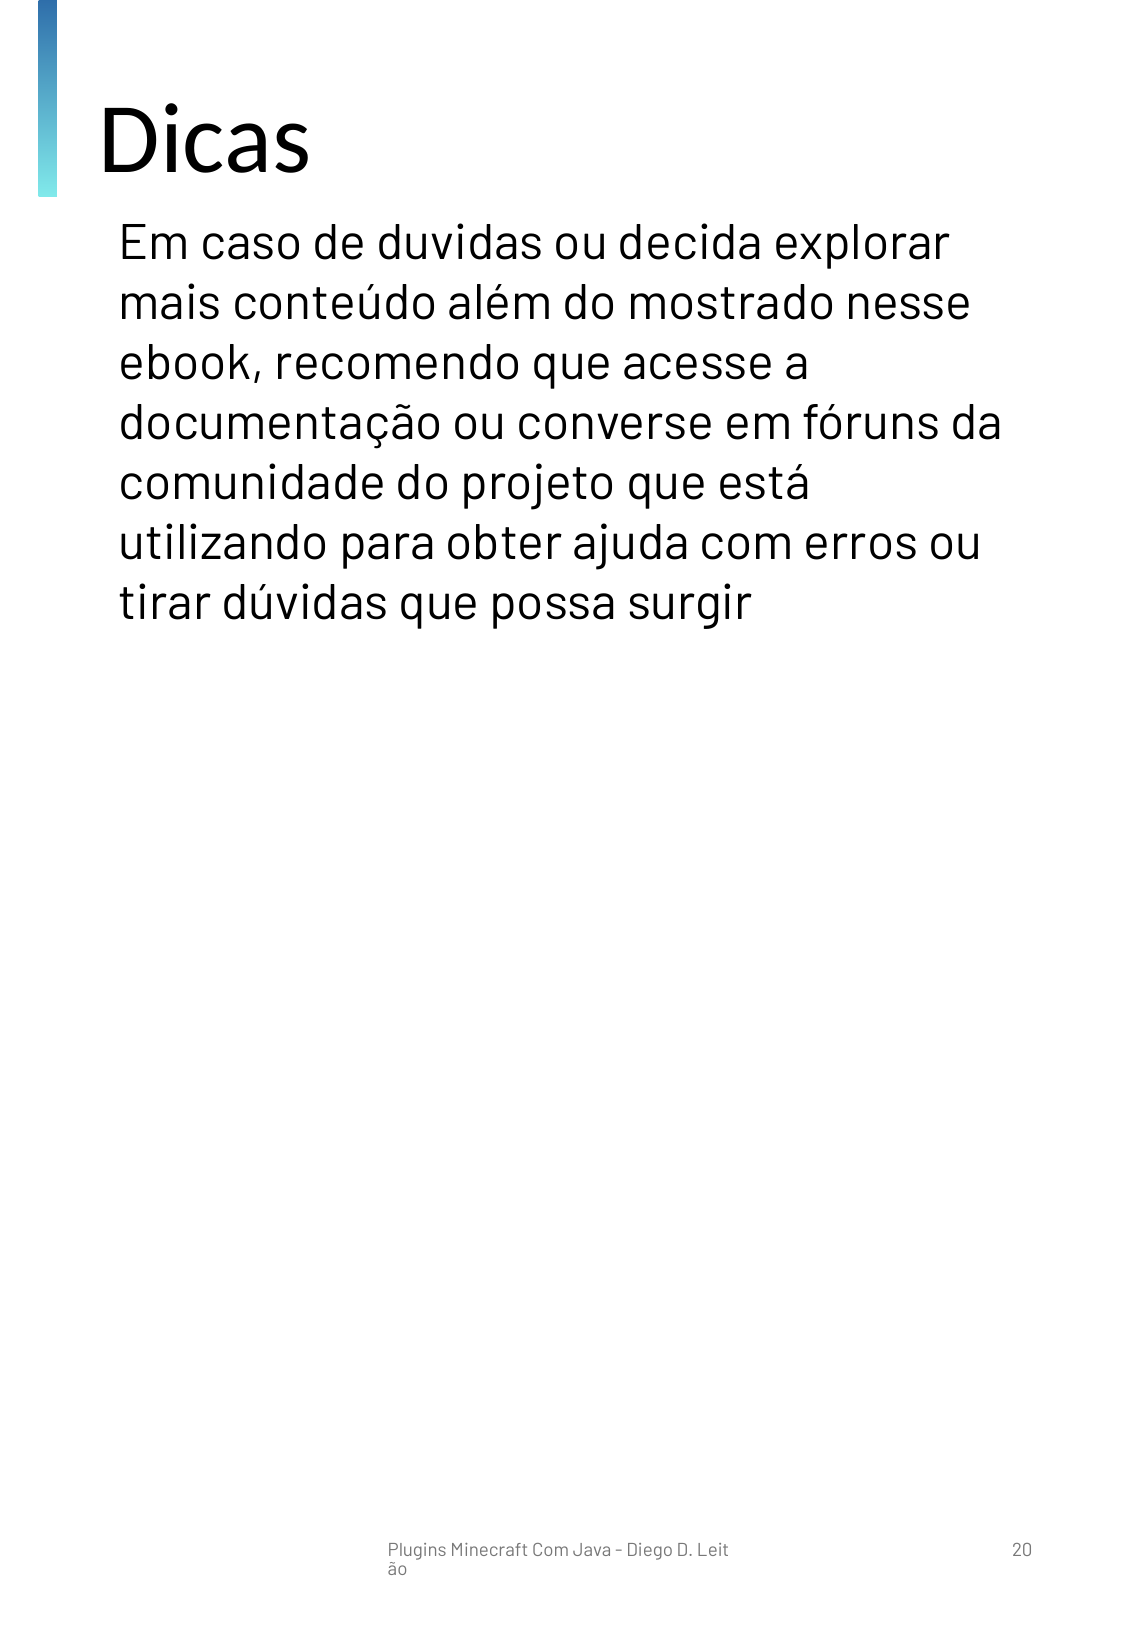

Dicas
Em caso de duvidas ou decida explorar mais conteúdo além do mostrado nesse ebook, recomendo que acesse a documentação ou converse em fóruns da comunidade do projeto que está utilizando para obter ajuda com erros ou tirar dúvidas que possa surgir
Plugins Minecraft Com Java - Diego D. Leitão
20